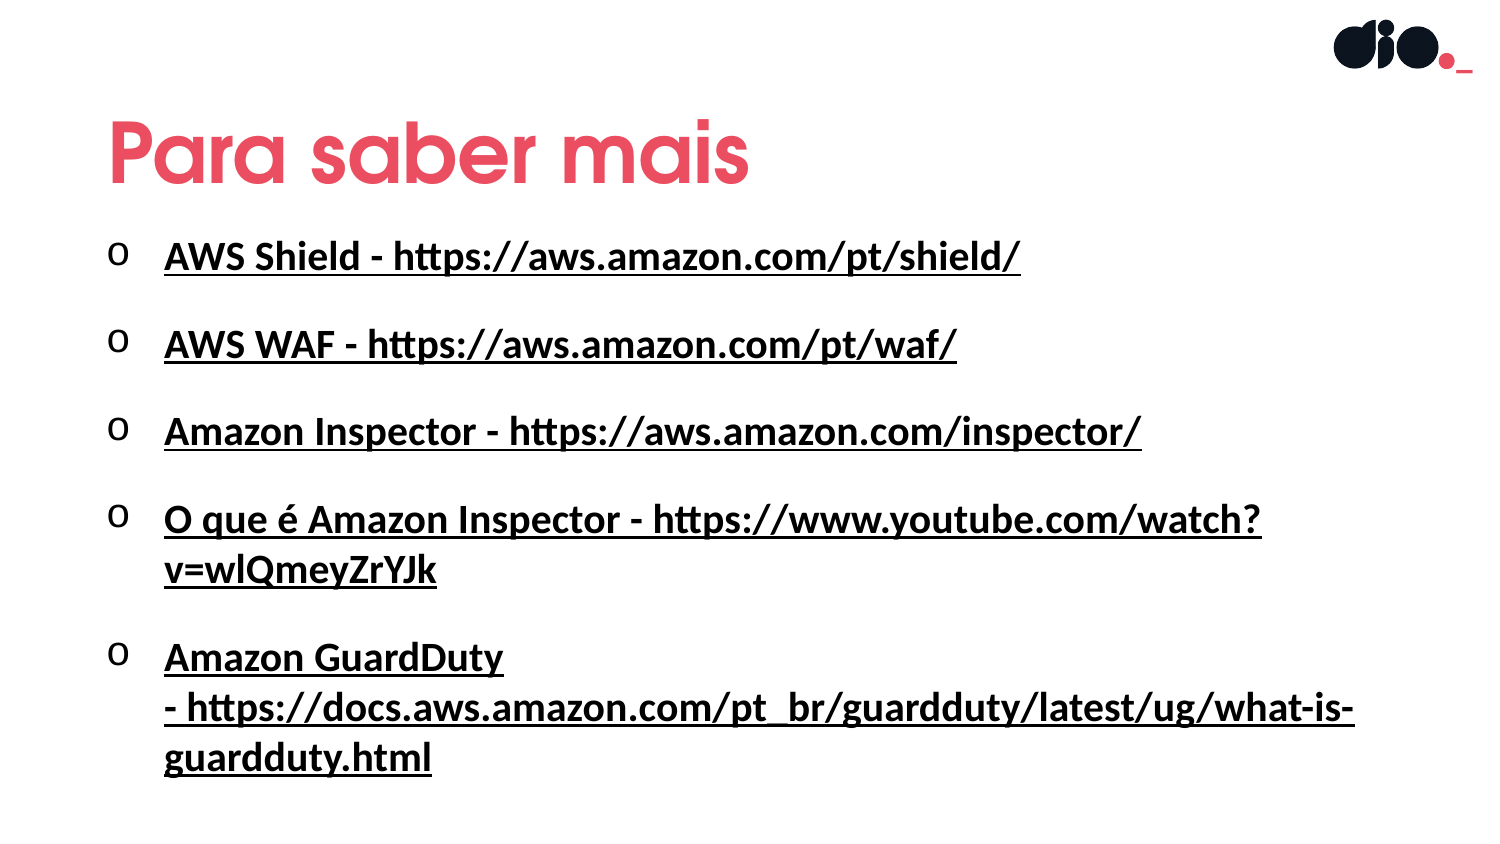

Para saber mais
AWS Shield - https://aws.amazon.com/pt/shield/
AWS WAF - https://aws.amazon.com/pt/waf/
Amazon Inspector - https://aws.amazon.com/inspector/
O que é Amazon Inspector - https://www.youtube.com/watch?v=wlQmeyZrYJk
Amazon GuardDuty - https://docs.aws.amazon.com/pt_br/guardduty/latest/ug/what-is-guardduty.html